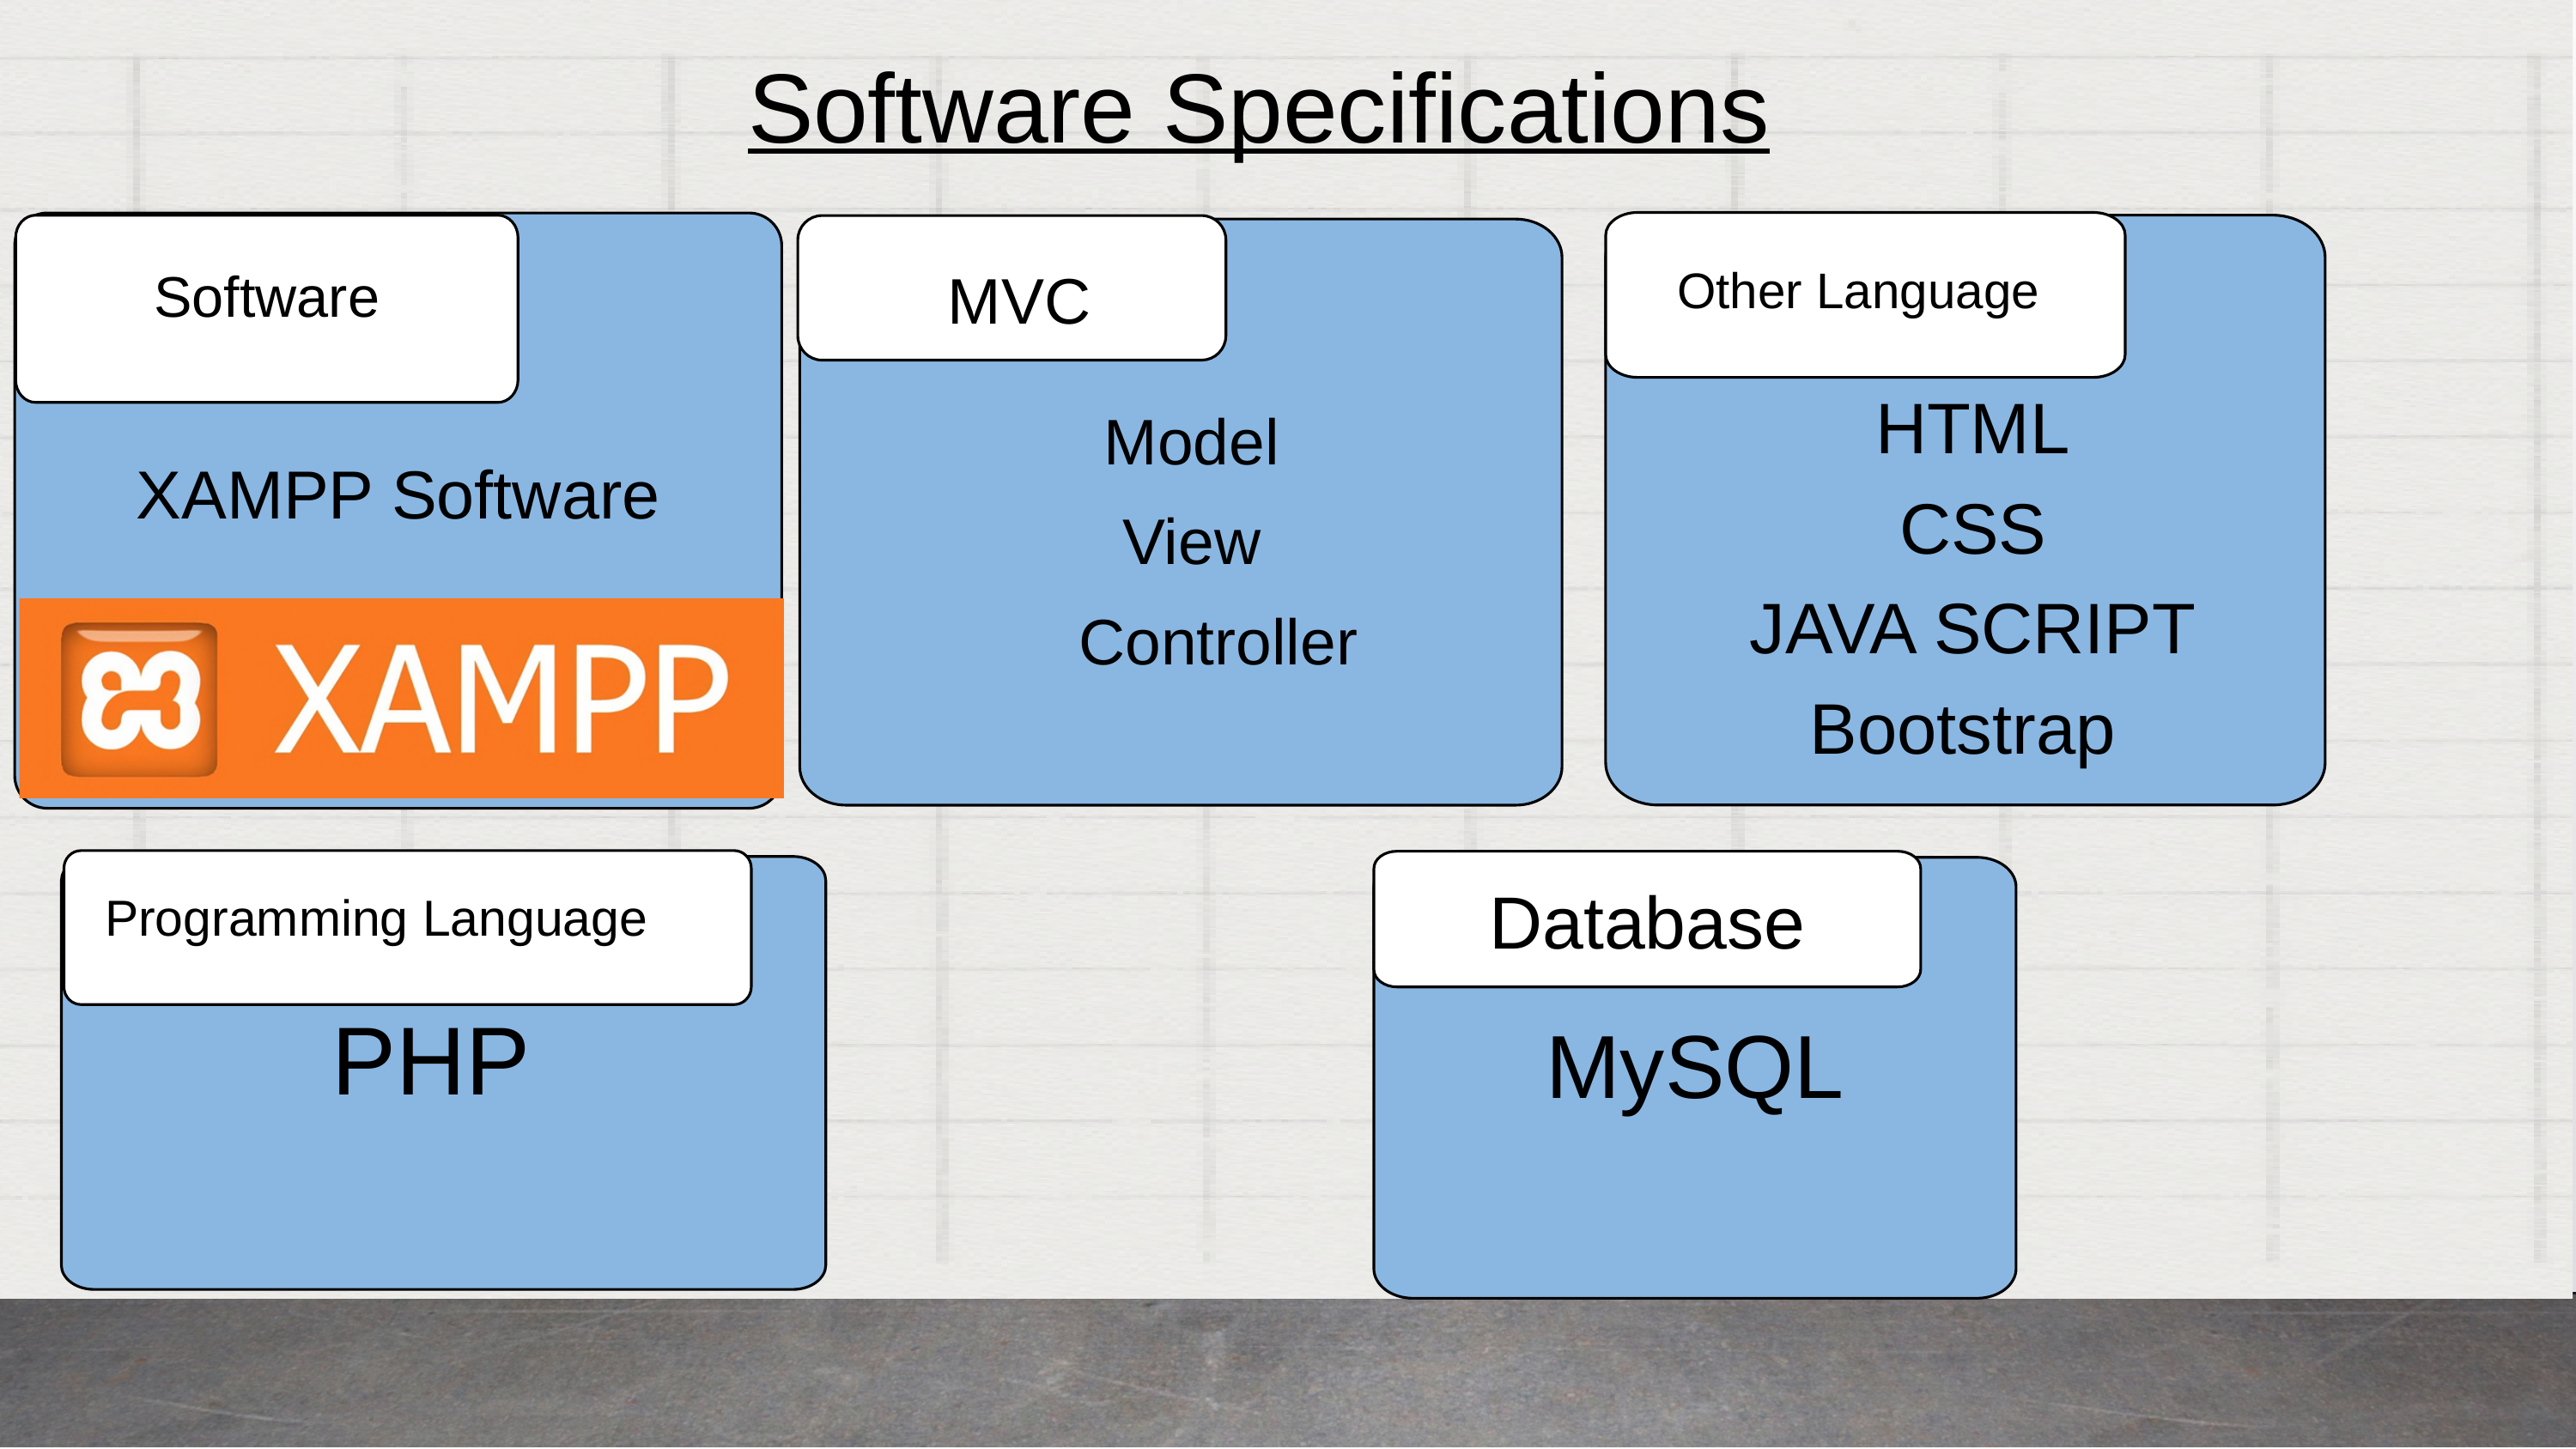

Software Specifications

Model
View
    Controller

Other Language

XAMPP Software

Software

HTML
CSS
JAVA SCRIPT
Bootstrap
MVC

PHP

MySQL
Database
Programming Language